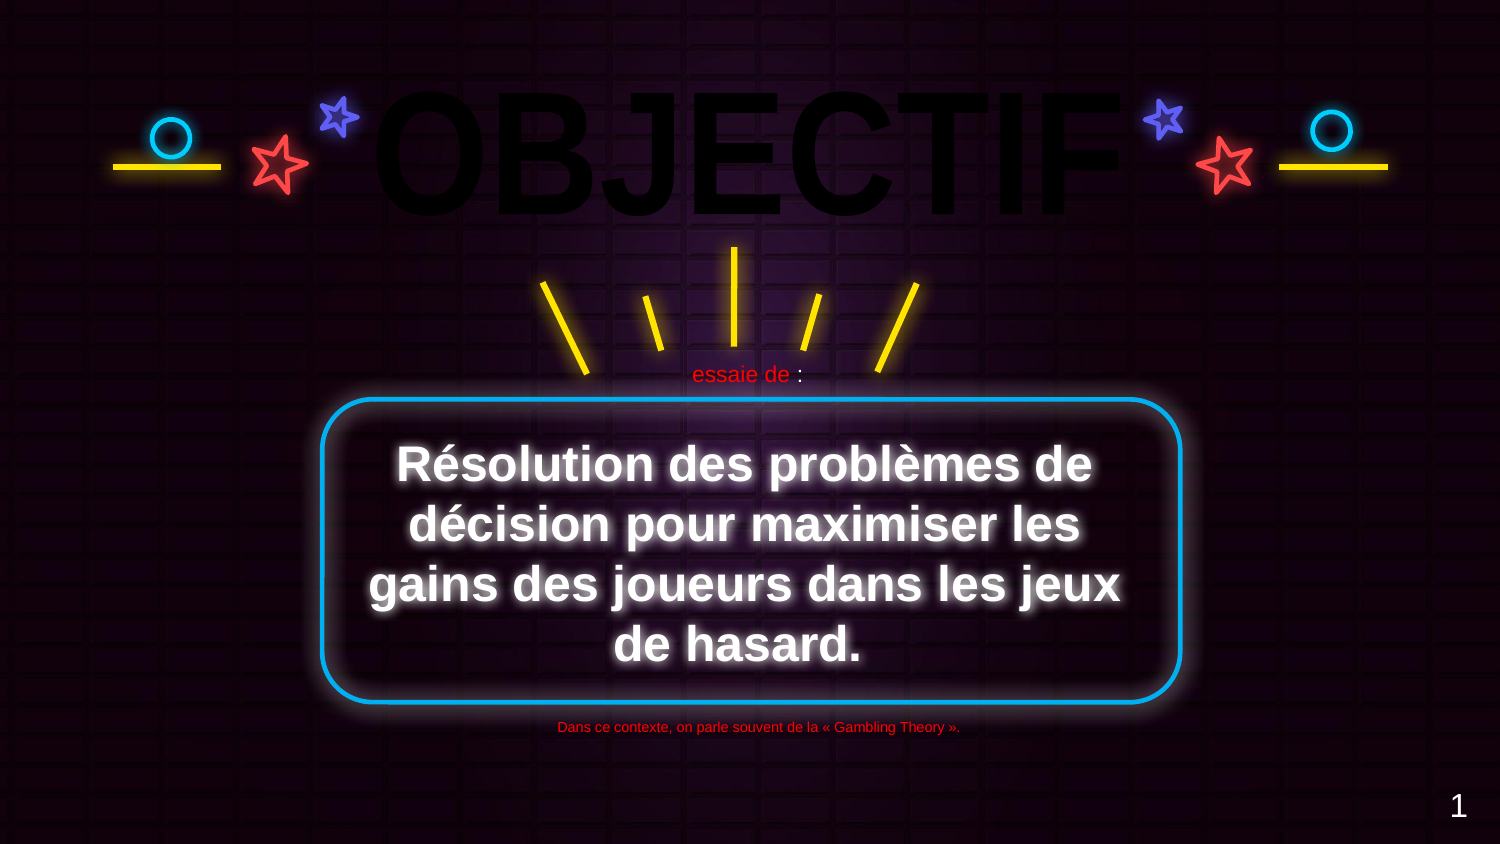

OBJECTIF

essaie de :

Résolution des problèmes de décision pour maximiser les gains des joueurs dans les jeux de hasard.
Dans ce contexte, on parle souvent de la « Gambling Theory ».
1